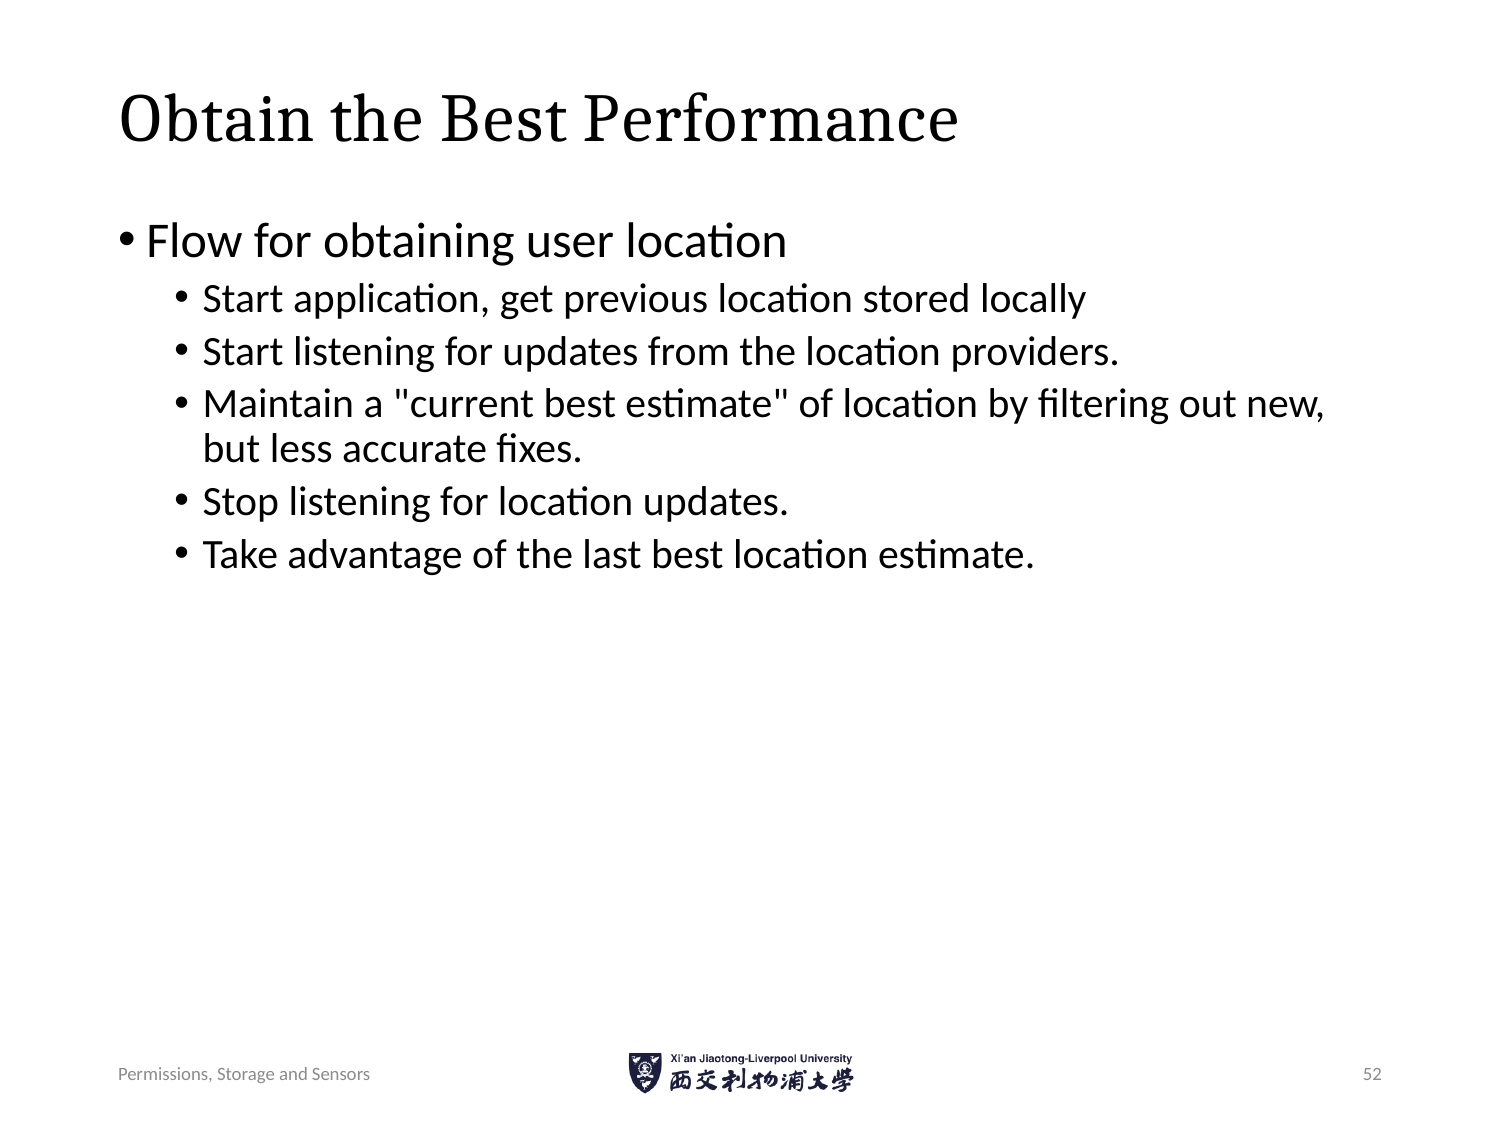

# Obtain the Best Performance
Flow for obtaining user location
Start application, get previous location stored locally
Start listening for updates from the location providers.
Maintain a "current best estimate" of location by filtering out new, but less accurate fixes.
Stop listening for location updates.
Take advantage of the last best location estimate.
Permissions, Storage and Sensors
52